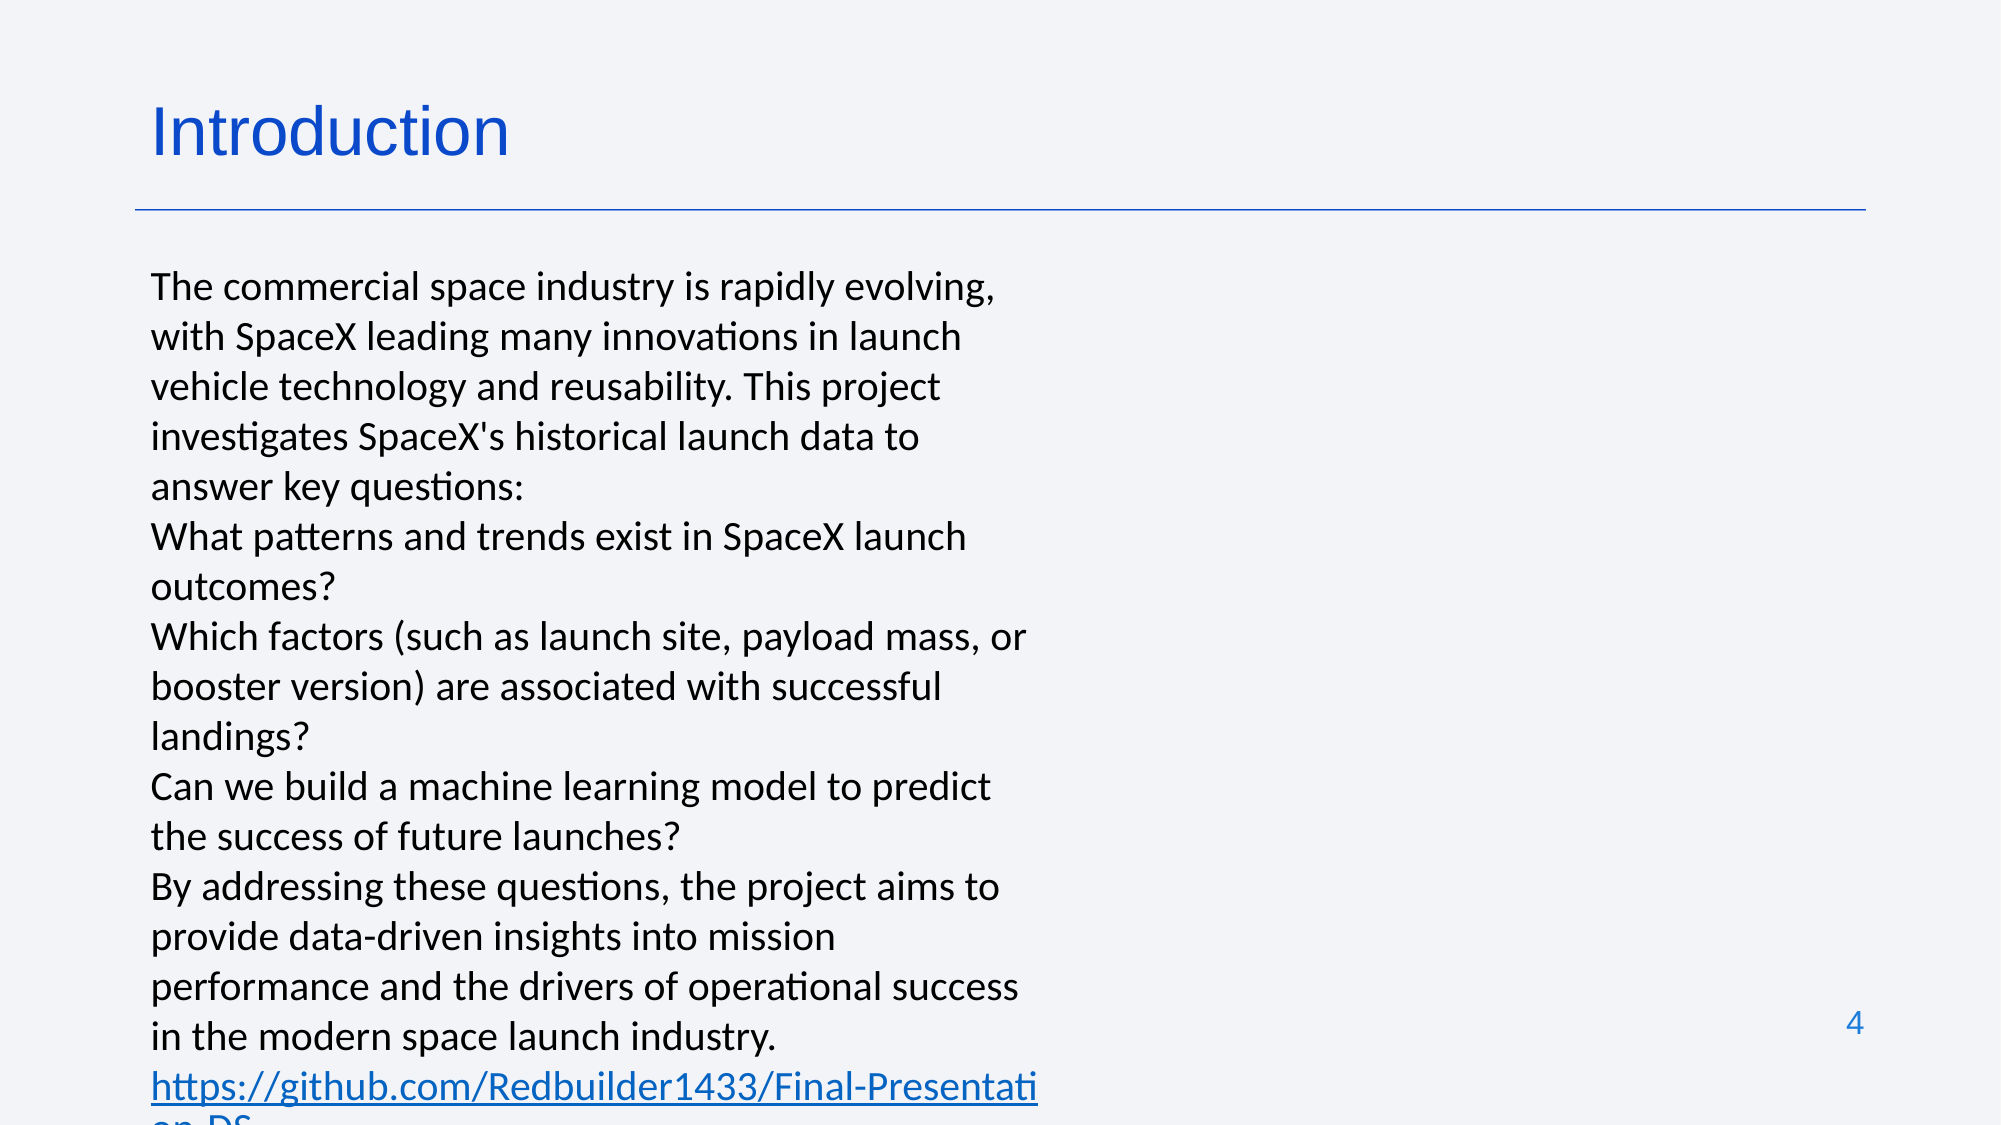

Introduction
The commercial space industry is rapidly evolving, with SpaceX leading many innovations in launch vehicle technology and reusability. This project investigates SpaceX's historical launch data to answer key questions:
What patterns and trends exist in SpaceX launch outcomes?
Which factors (such as launch site, payload mass, or booster version) are associated with successful landings?
Can we build a machine learning model to predict the success of future launches?
By addressing these questions, the project aims to provide data-driven insights into mission performance and the drivers of operational success in the modern space launch industry.
https://github.com/Redbuilder1433/Final-Presentation-DS

4